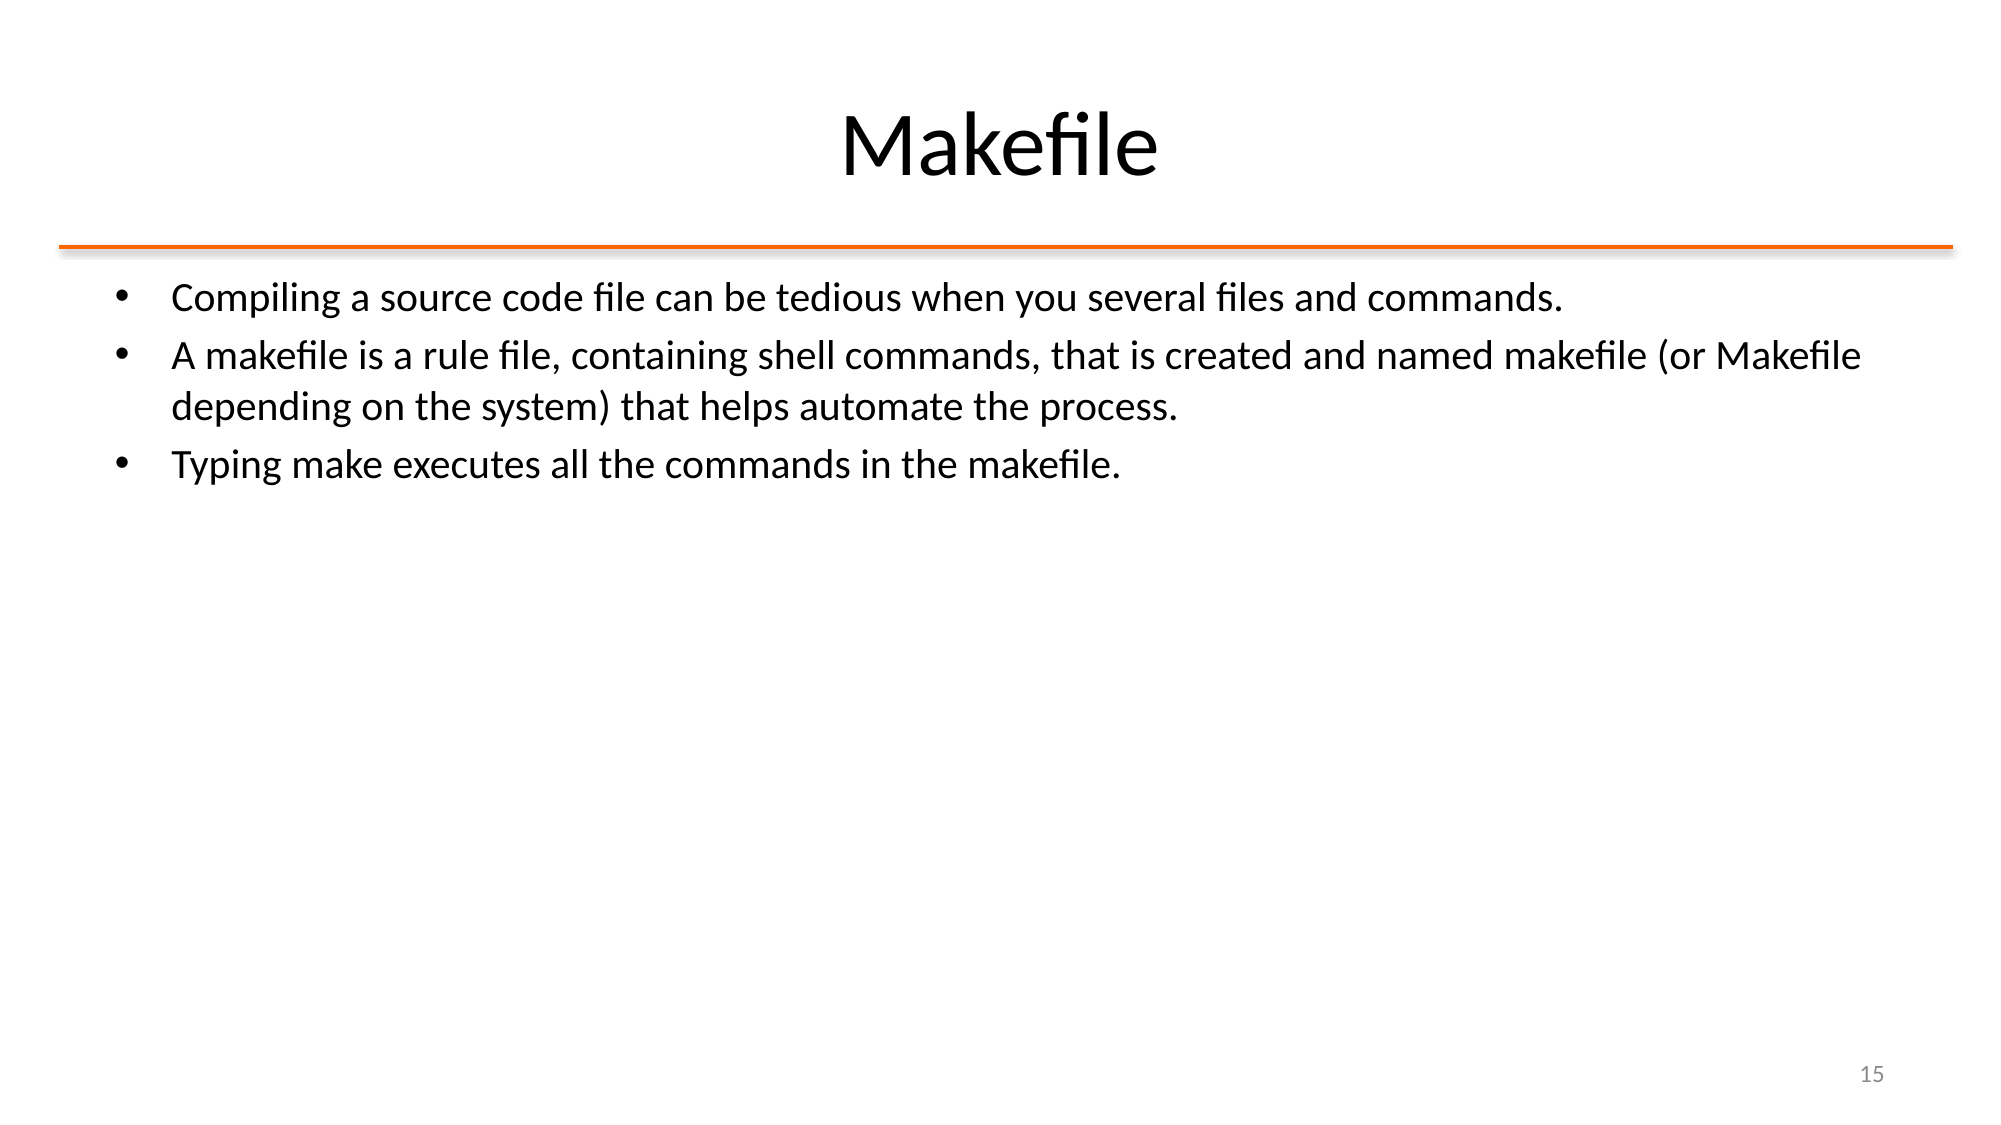

# Makefile
Compiling a source code file can be tedious when you several files and commands.
A makefile is a rule file, containing shell commands, that is created and named makefile (or Makefile depending on the system) that helps automate the process.
Typing make executes all the commands in the makefile.
15